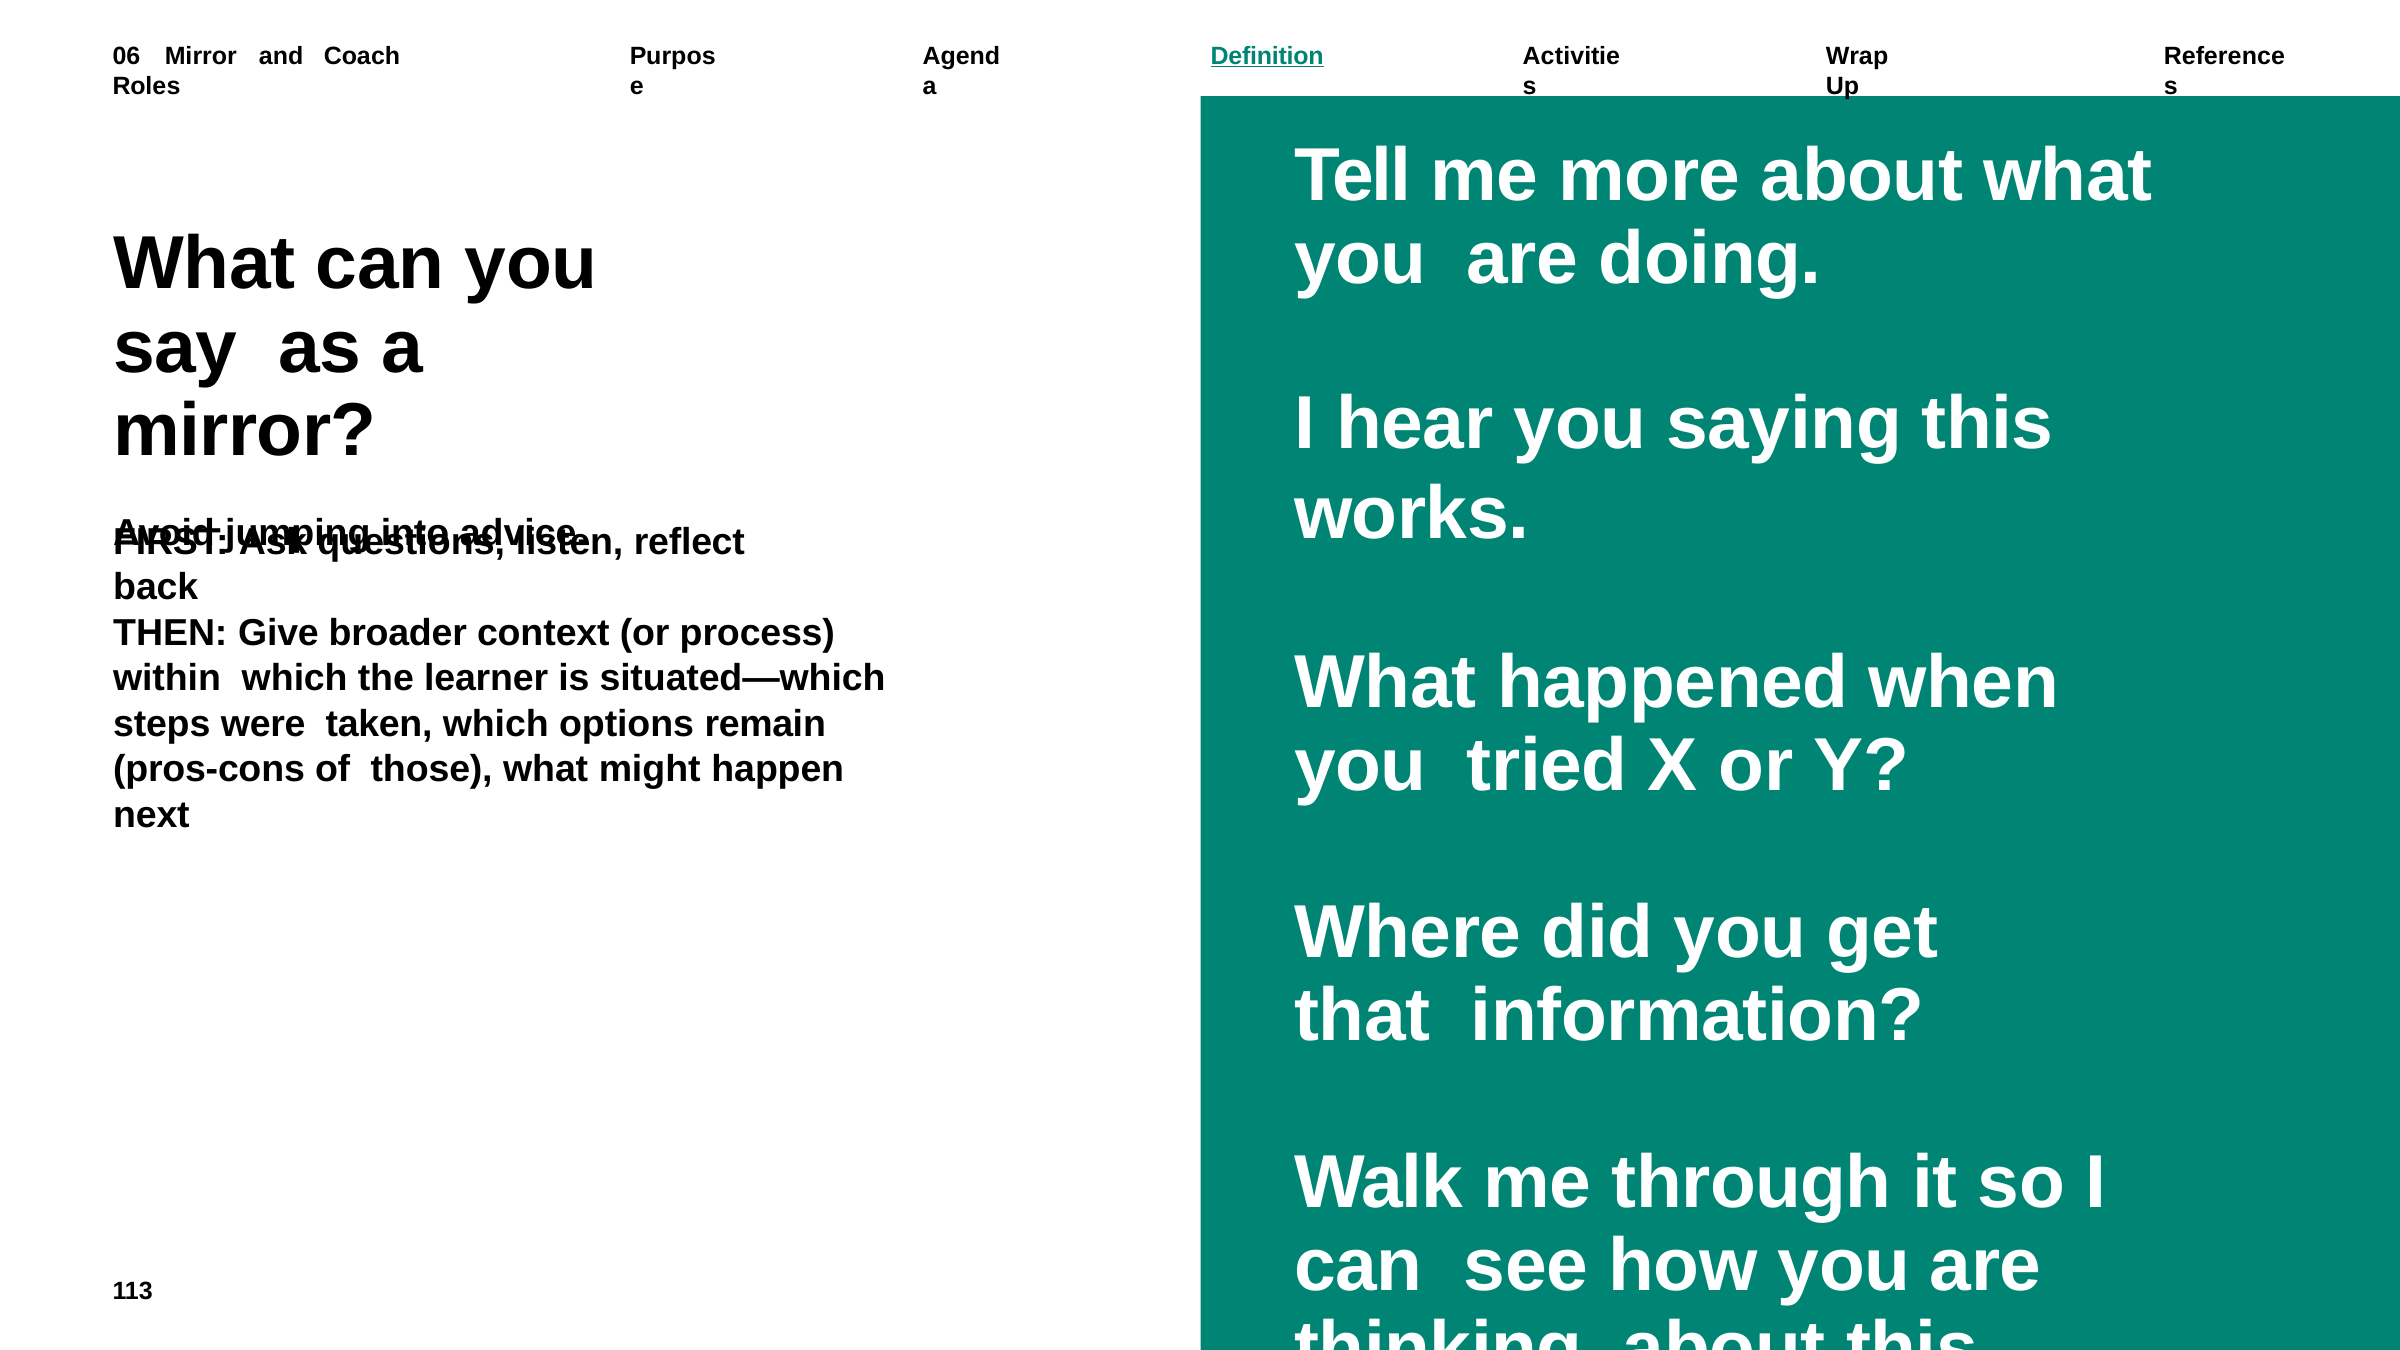

06	Mirror	and	Coach	Roles
Purpose
Agenda
Definition
Activities
Wrap	Up
References

Tell me more about what you  are doing.
I hear you saying this works.
What happened when you  tried X or Y?
Where did you get that  information?
Walk me through it so I can  see how you are thinking  about this.
What can you say  as a mirror?
Avoid jumping into advice.
FIRST: Ask questions, listen, reflect back
THEN: Give broader context (or process) within  which the learner is situated—which steps were  taken, which options remain (pros-cons of  those), what might happen next
113